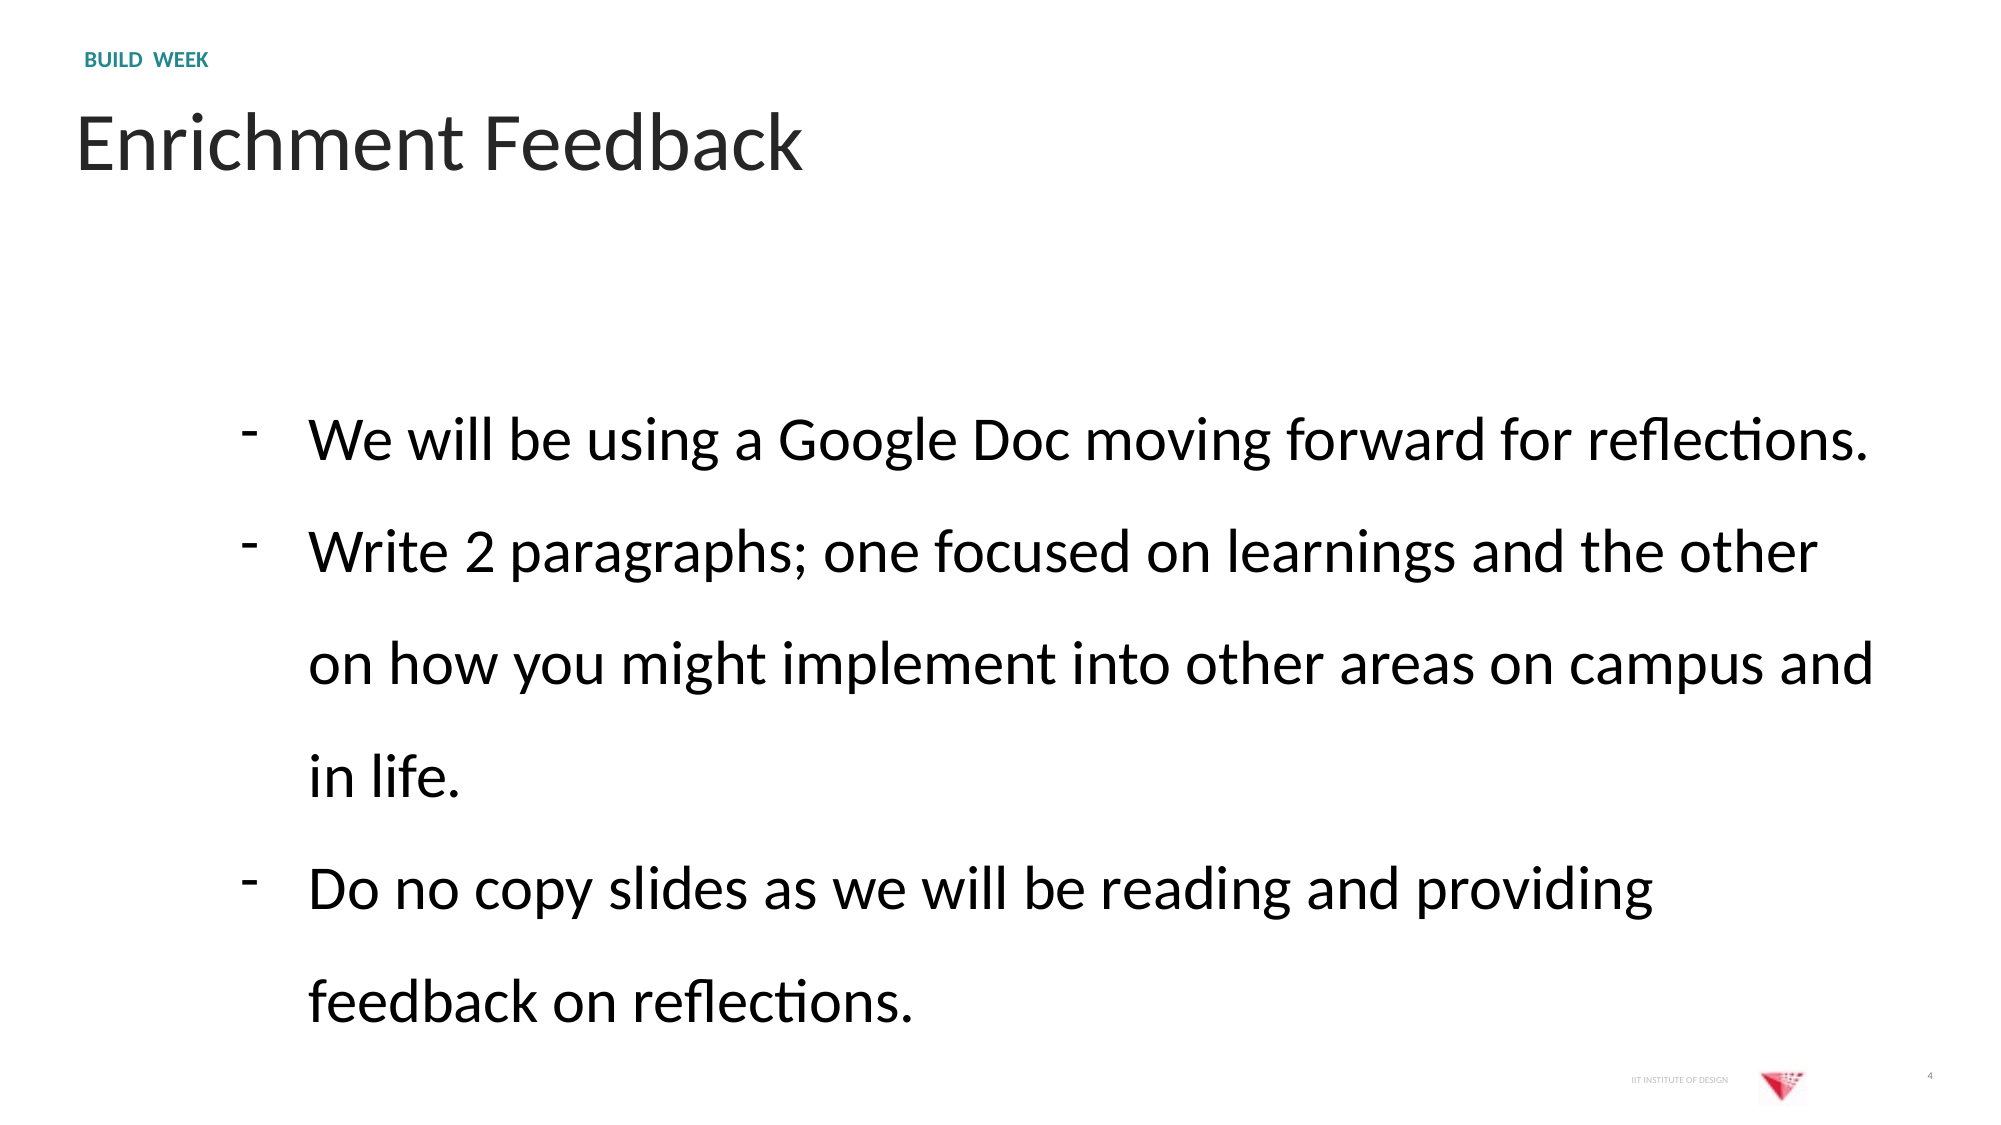

BUILD  WEEK
# Enrichment Feedback

We will be using a Google Doc moving forward for reflections.
Write 2 paragraphs; one focused on learnings and the other on how you might implement into other areas on campus and in life.
Do no copy slides as we will be reading and providing feedback on reflections.